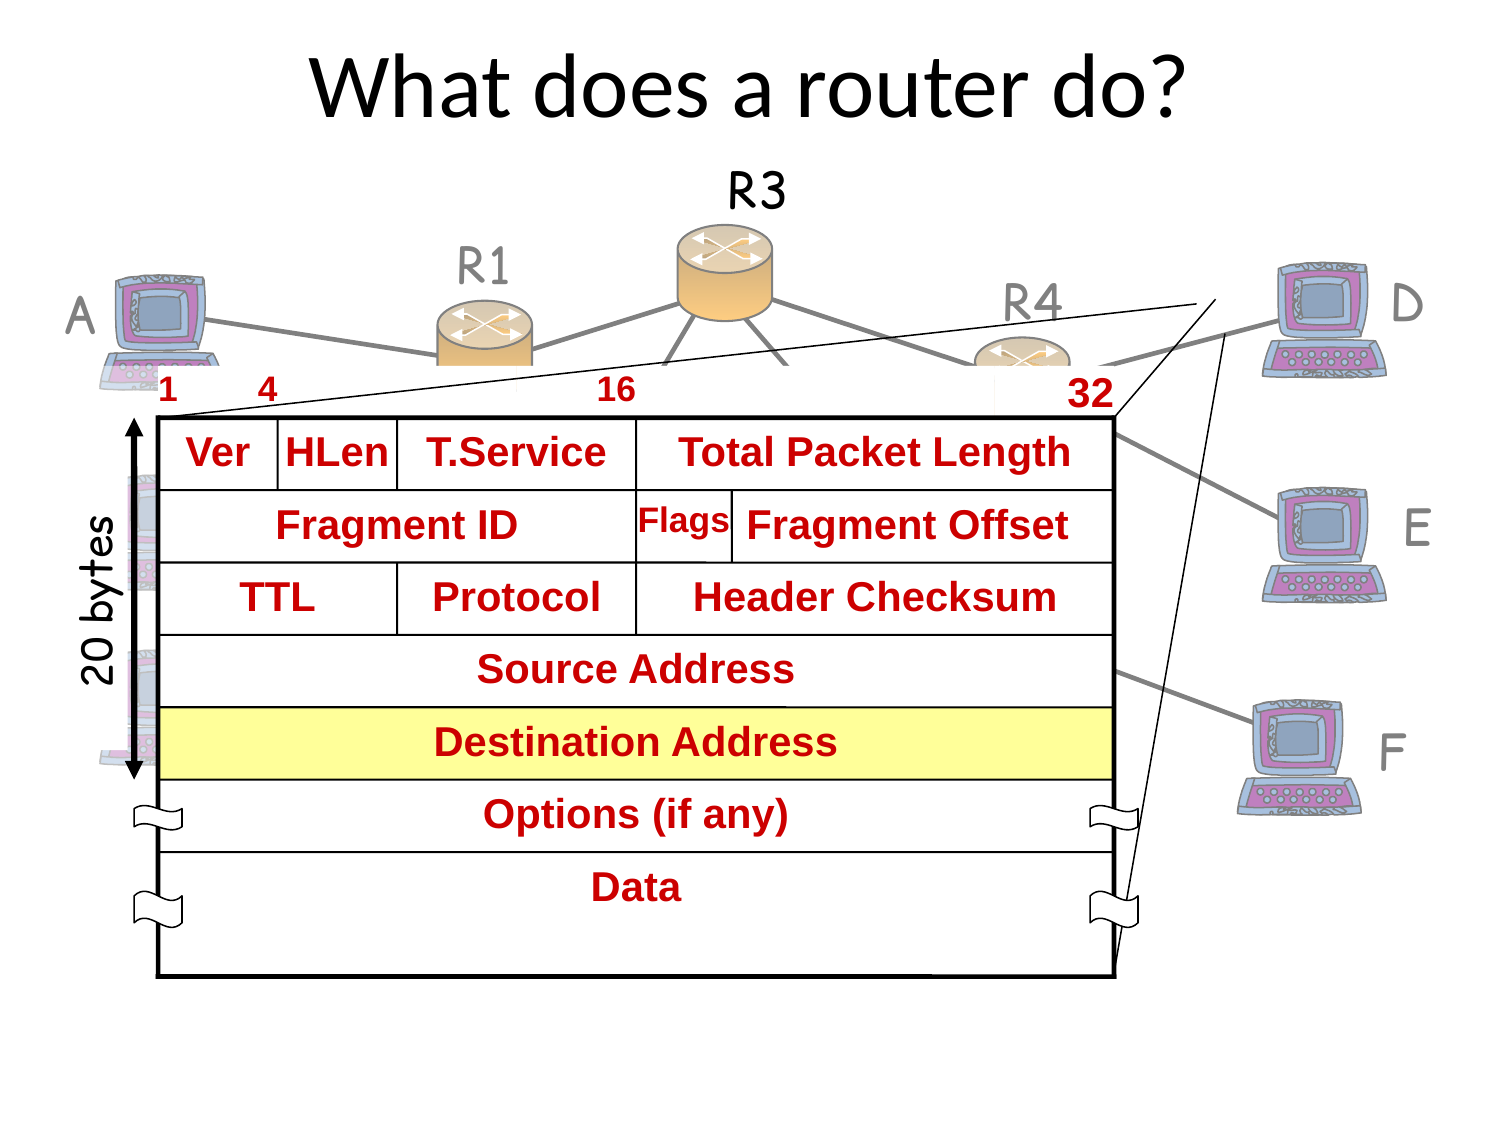

# What does a router do?
R3

R1

R4
D

A

B

E

R2

C
R5

F

1
4

16

32

Ver

HLen

T.Service

Total Packet Length

Fragment ID

Flags
Fragment Offset

TTL

Protocol

Header Checksum
20 bytes
Source Address

Destination Address

Options (if any)

Data

D

Destination

Next Hop

D

R3

E

R3
F

R5